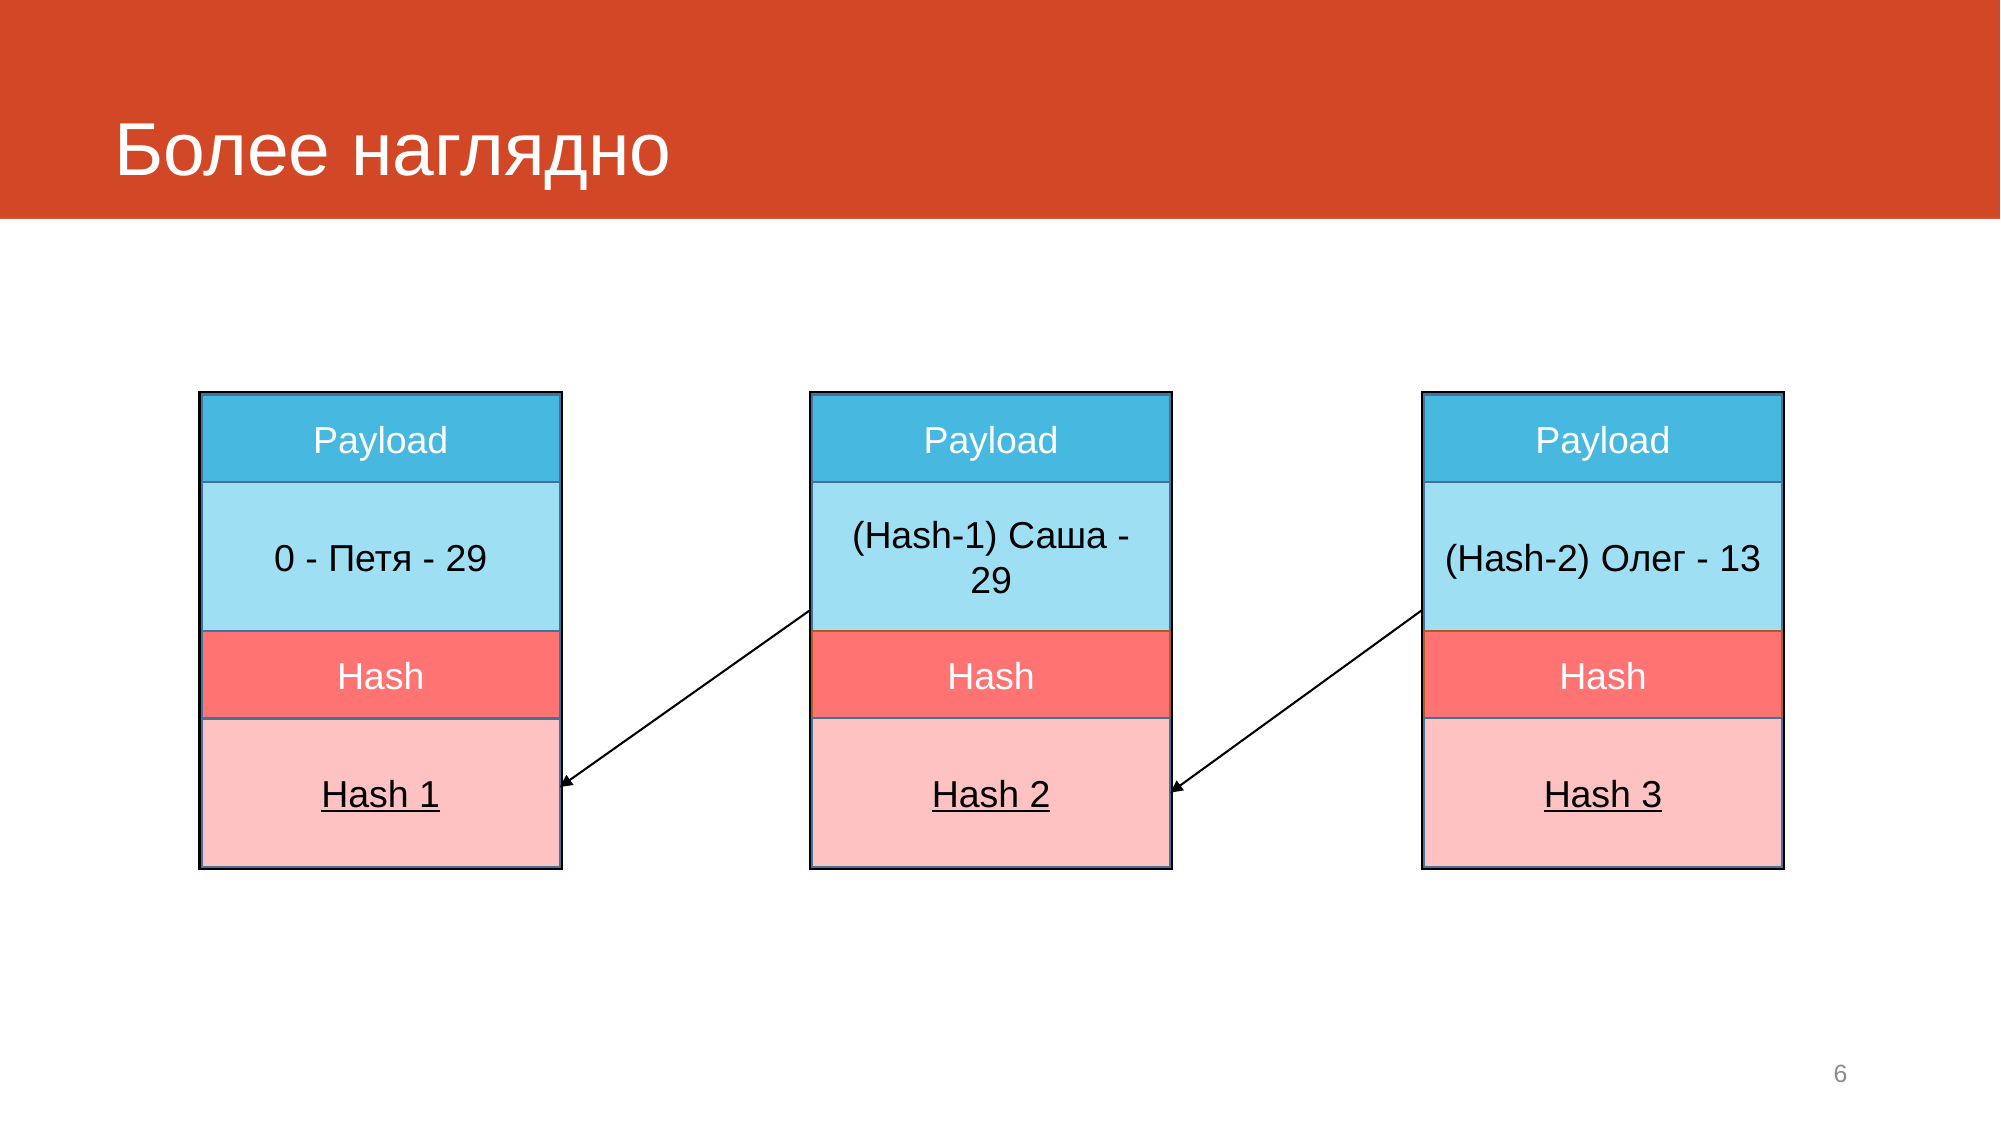

# Более наглядно

Payload
Payload

Payload

0 - Петя - 29
(Hash-1) Саша - 29
(Hash-2) Олег - 13
Hash
Hash
Hash
Hash 1
Hash 2
Hash 3
6